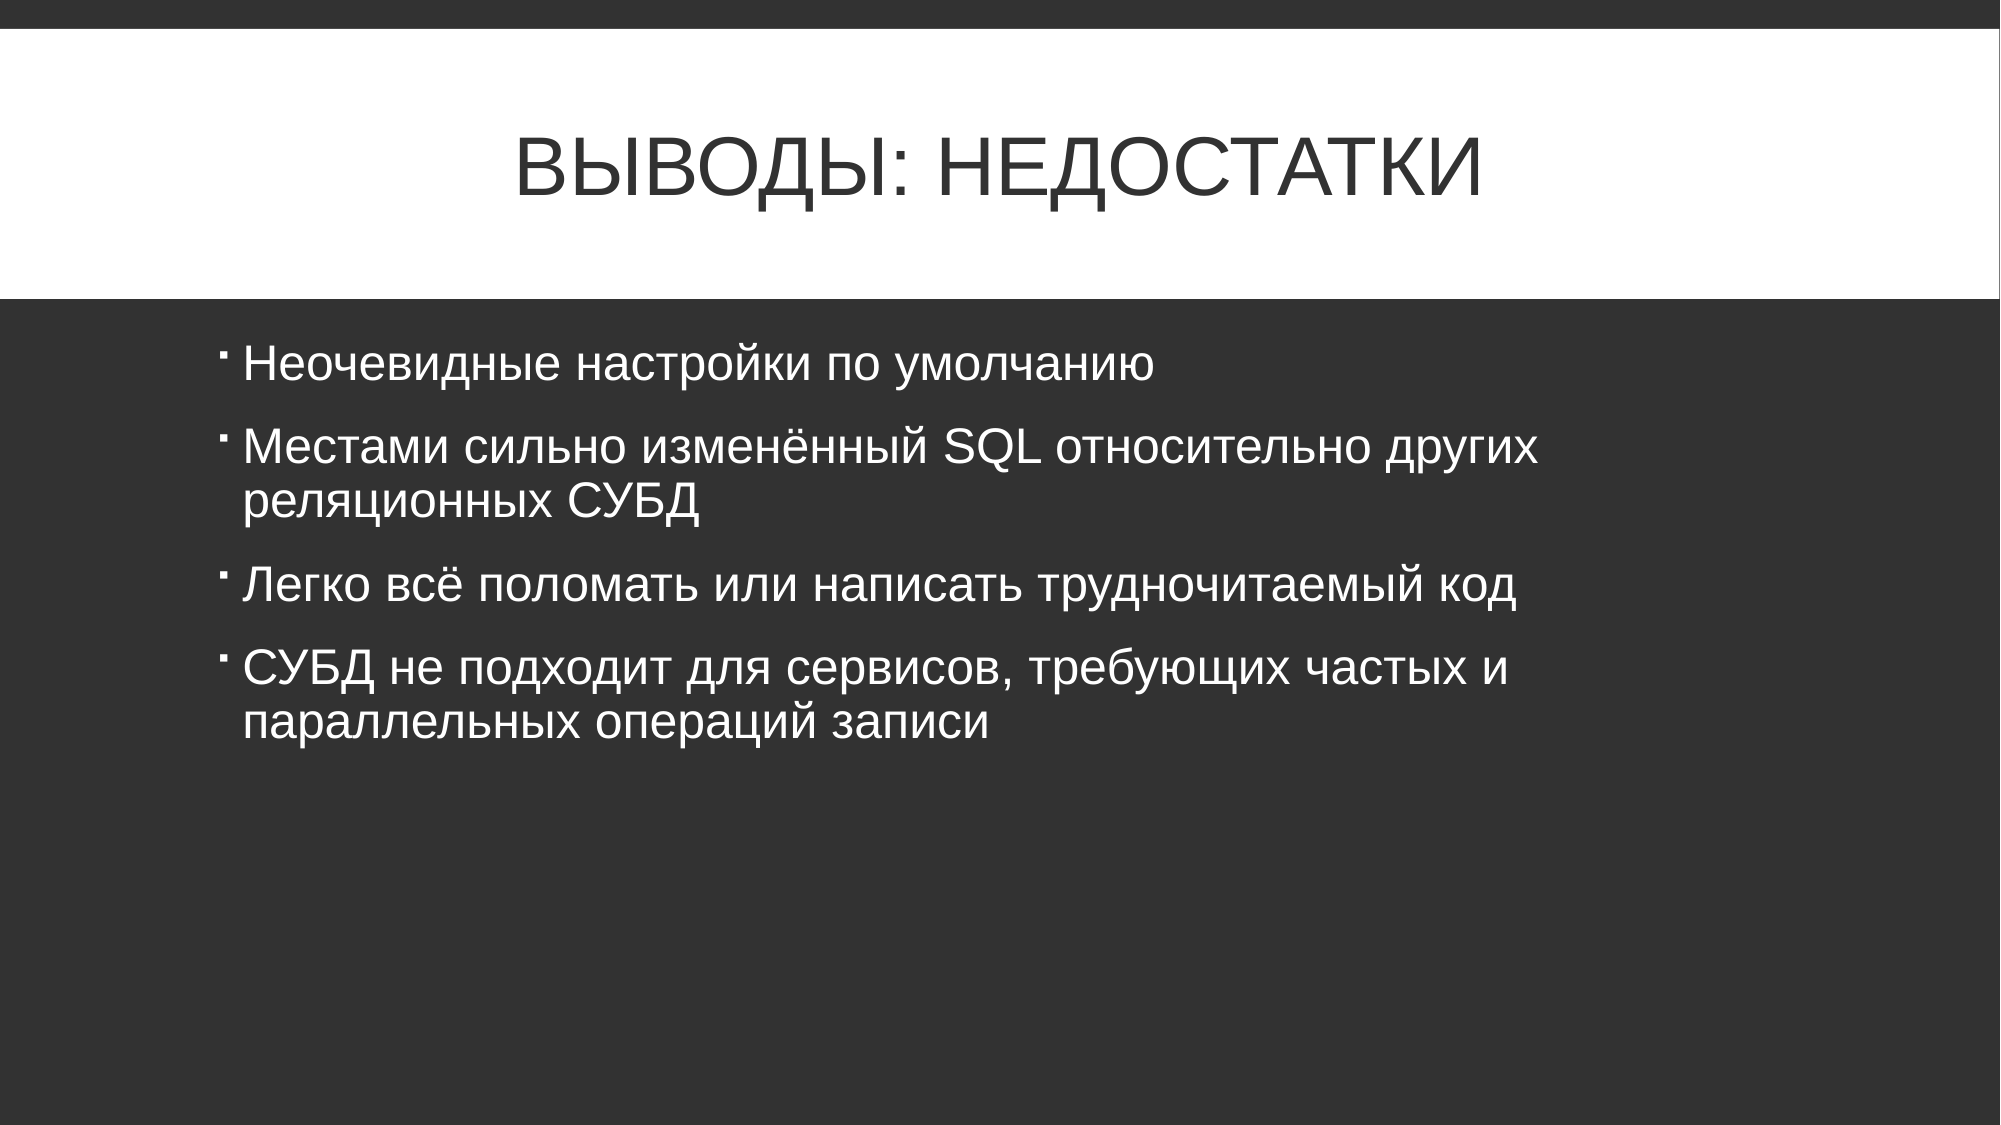

# ВыВОДЫ: НЕДОСТАТКИ
Неочевидные настройки по умолчанию
Местами сильно изменённый SQL относительно других реляционных СУБД
Легко всё поломать или написать трудночитаемый код
СУБД не подходит для сервисов, требующих частых и параллельных операций записи